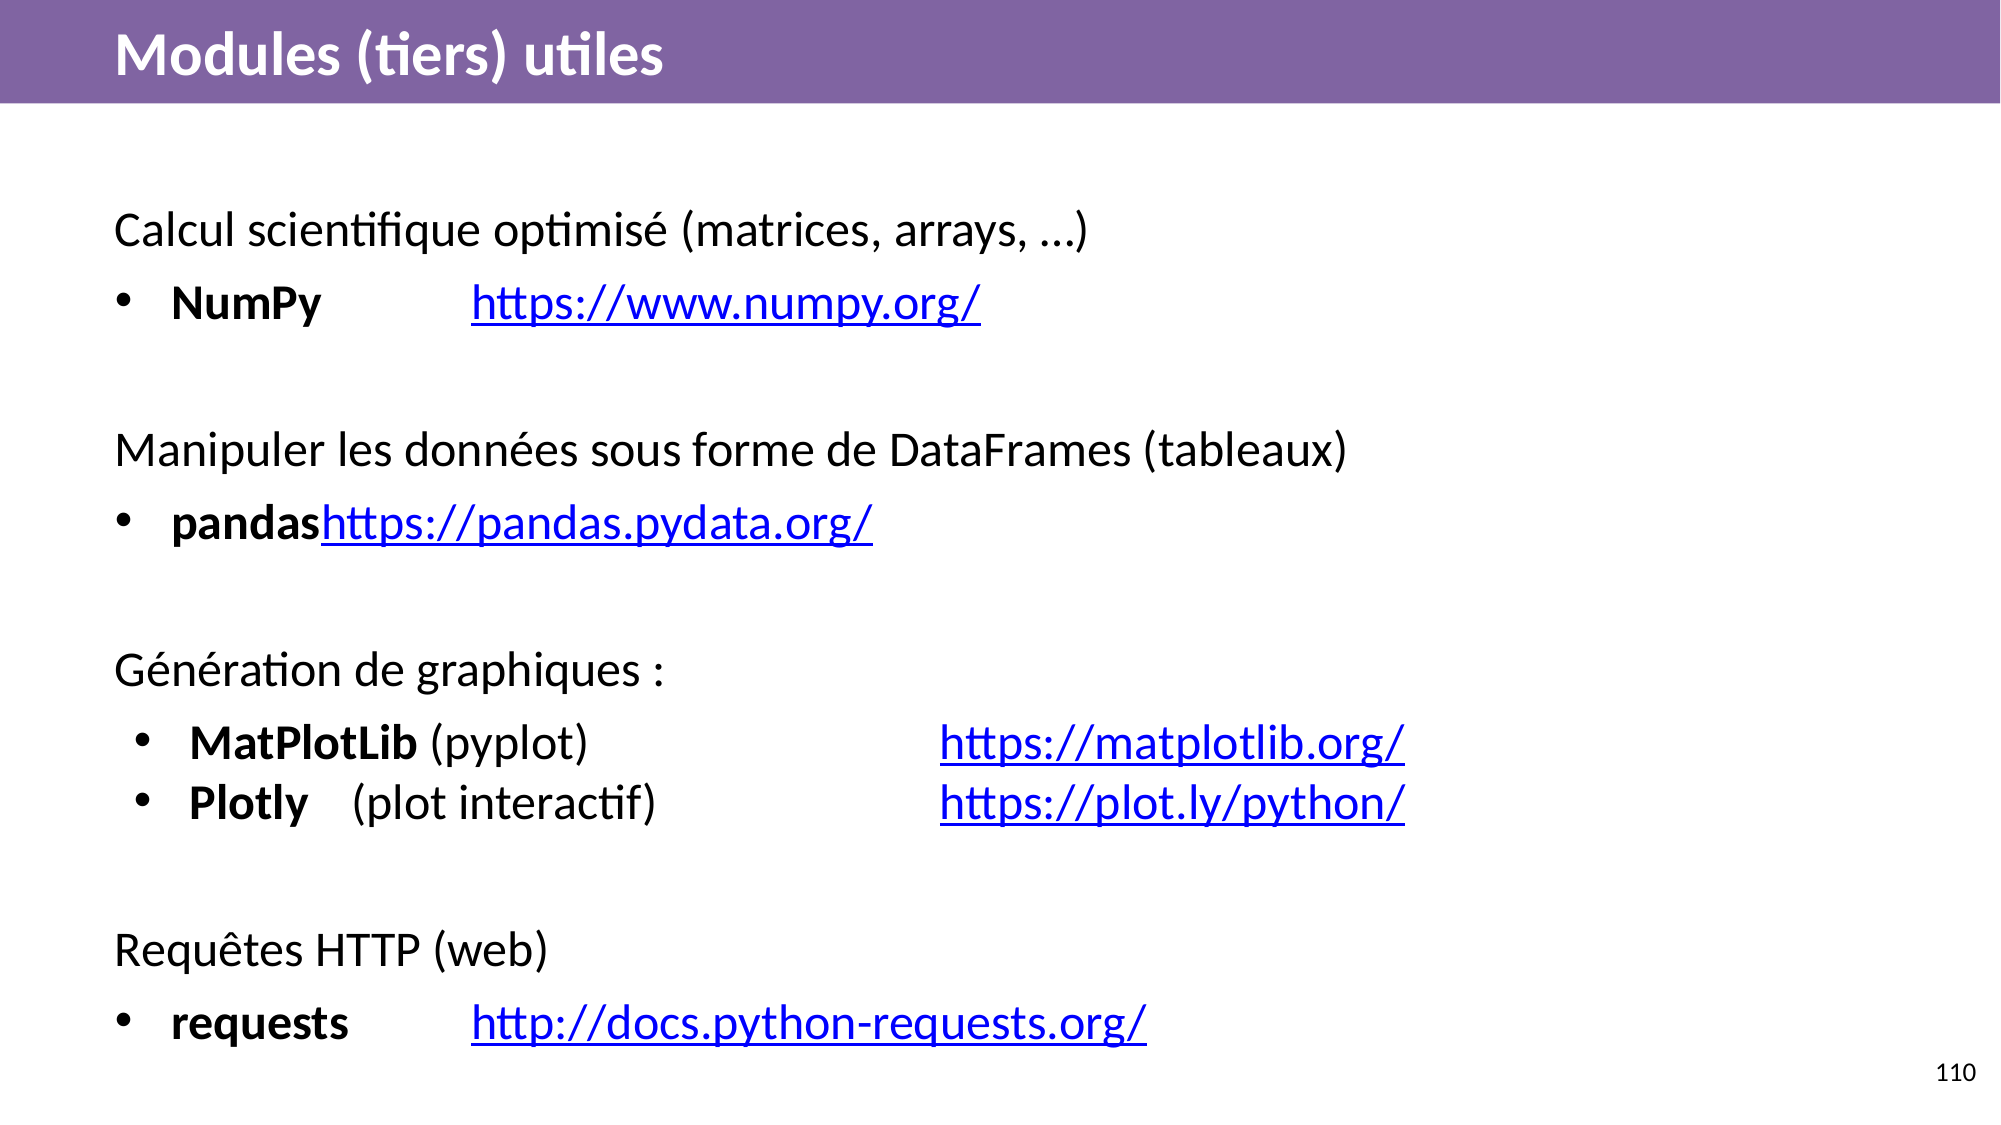

# Modules (tiers) utiles

Calcul scientifique optimisé (matrices, arrays, …)
NumPy	https://www.numpy.org/

Manipuler les données sous forme de DataFrames (tableaux)
pandas	https://pandas.pydata.org/

Génération de graphiques :
MatPlotLib (pyplot)			https://matplotlib.org/
Plotly	 (plot interactif)		https://plot.ly/python/

Requêtes HTTP (web)
requests	http://docs.python-requests.org/
110